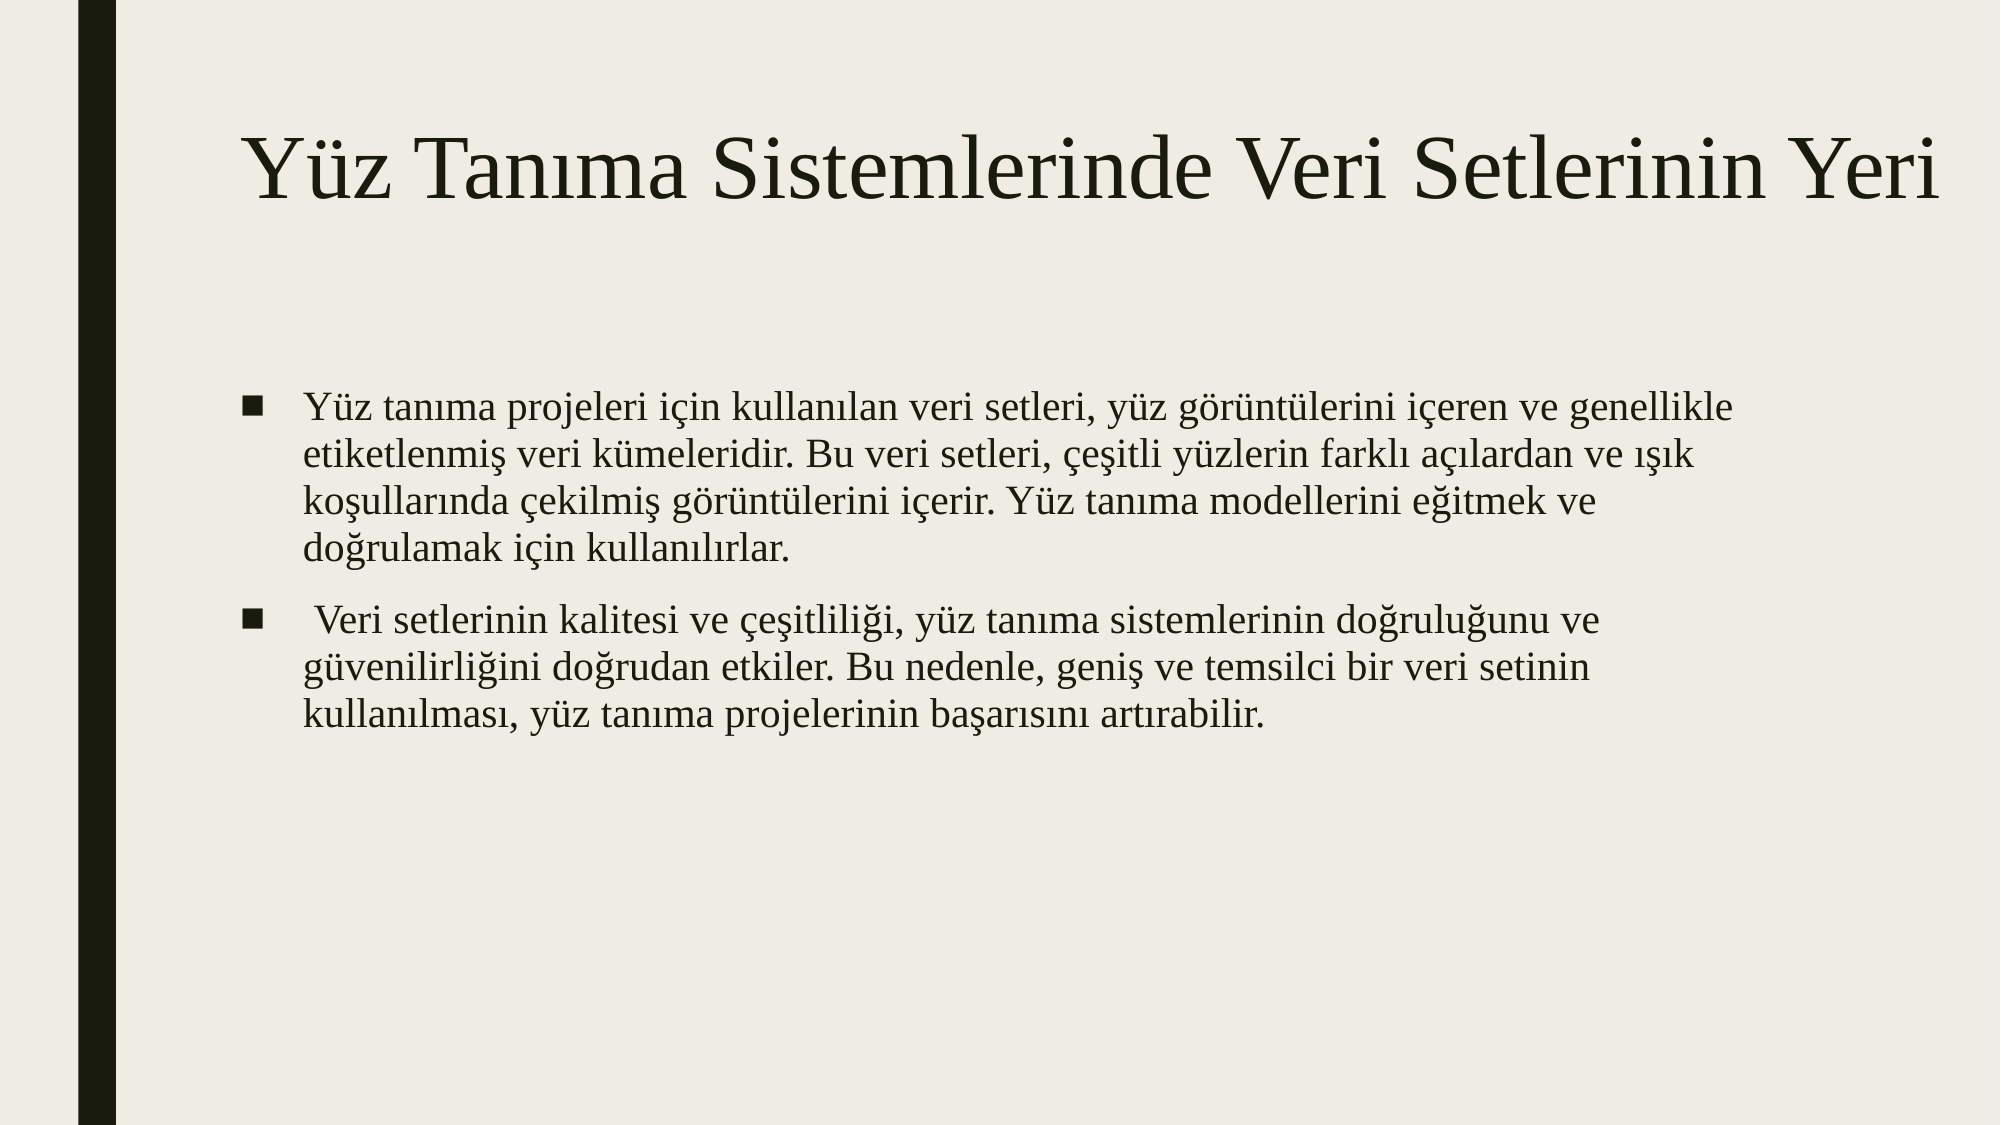

# Yüz Tanıma Sistemlerinde Veri Setlerinin Yeri
Yüz tanıma projeleri için kullanılan veri setleri, yüz görüntülerini içeren ve genellikle etiketlenmiş veri kümeleridir. Bu veri setleri, çeşitli yüzlerin farklı açılardan ve ışık koşullarında çekilmiş görüntülerini içerir. Yüz tanıma modellerini eğitmek ve doğrulamak için kullanılırlar.
 Veri setlerinin kalitesi ve çeşitliliği, yüz tanıma sistemlerinin doğruluğunu ve güvenilirliğini doğrudan etkiler. Bu nedenle, geniş ve temsilci bir veri setinin kullanılması, yüz tanıma projelerinin başarısını artırabilir.